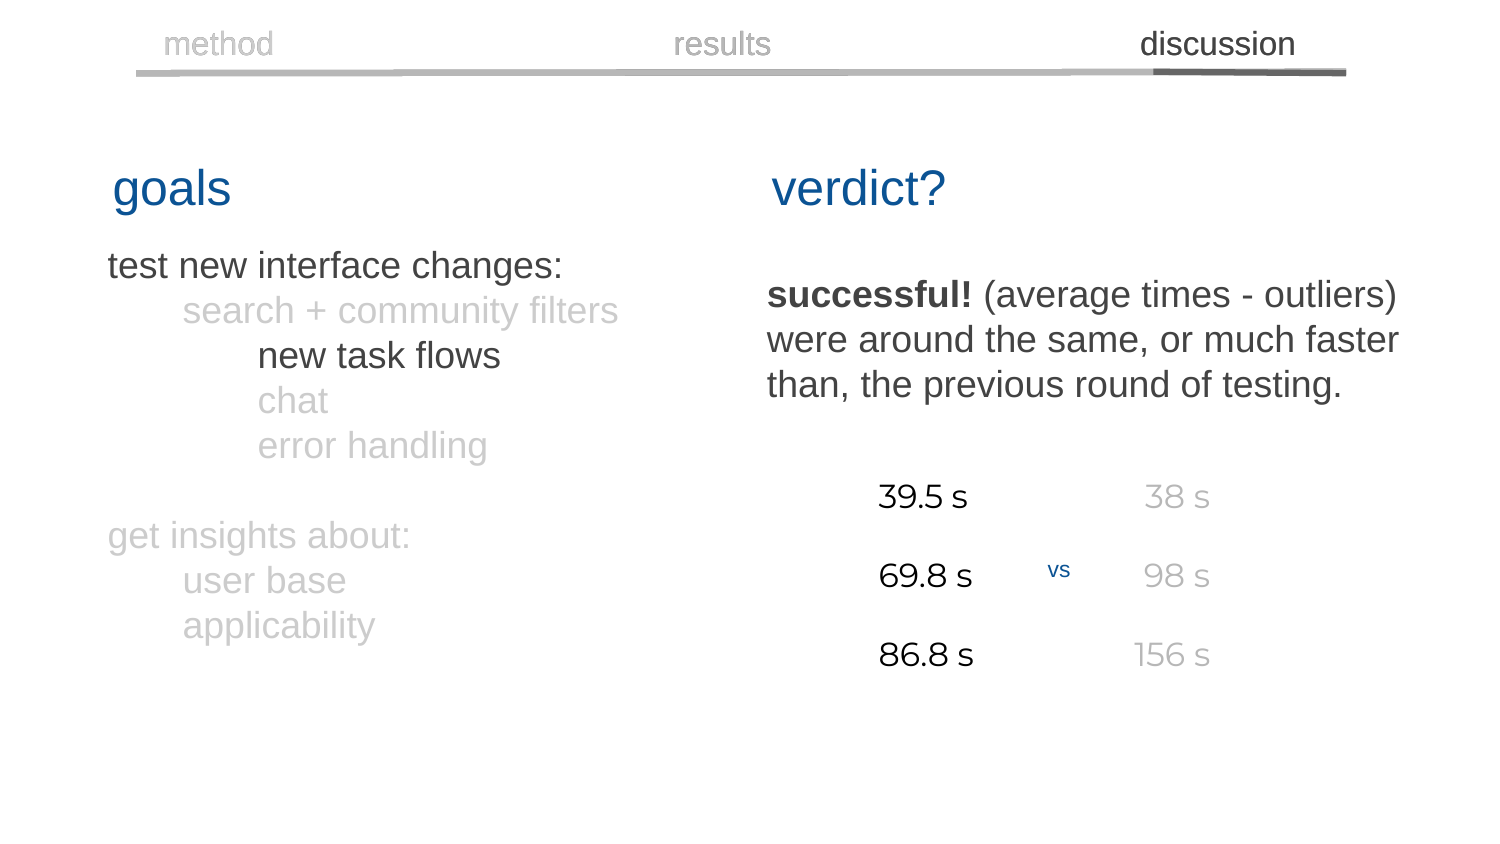

method
method
results
results
discussion
discussion
goals
verdict?
# test new interface changes:
search + community filters
	new task flows
	chat
	error handling

get insights about:
user base
applicability
successful! (average times - outliers) were around the same, or much faster than, the previous round of testing.
39.5 s
69.8 s
86.8 s

38 s
98 s
156 s
vs